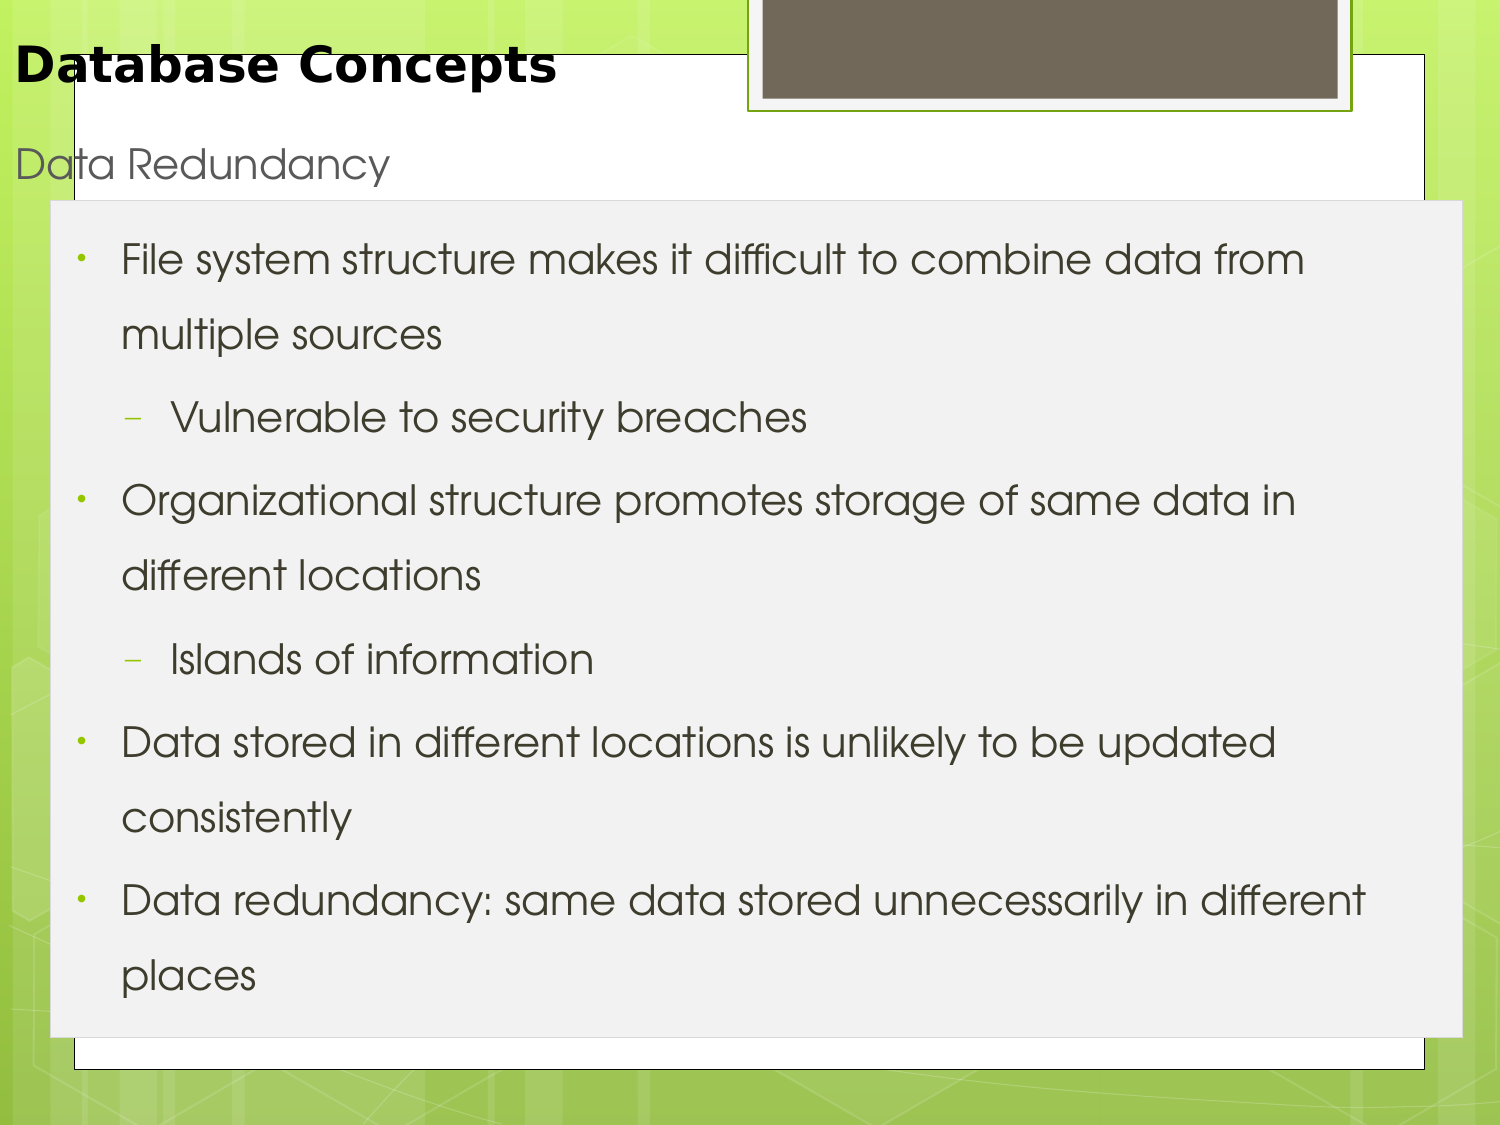

Database Concepts
# Data Redundancy
File system structure makes it difficult to combine data from multiple sources
Vulnerable to security breaches
Organizational structure promotes storage of same data in different locations
Islands of information
Data stored in different locations is unlikely to be updated consistently
Data redundancy: same data stored unnecessarily in different places